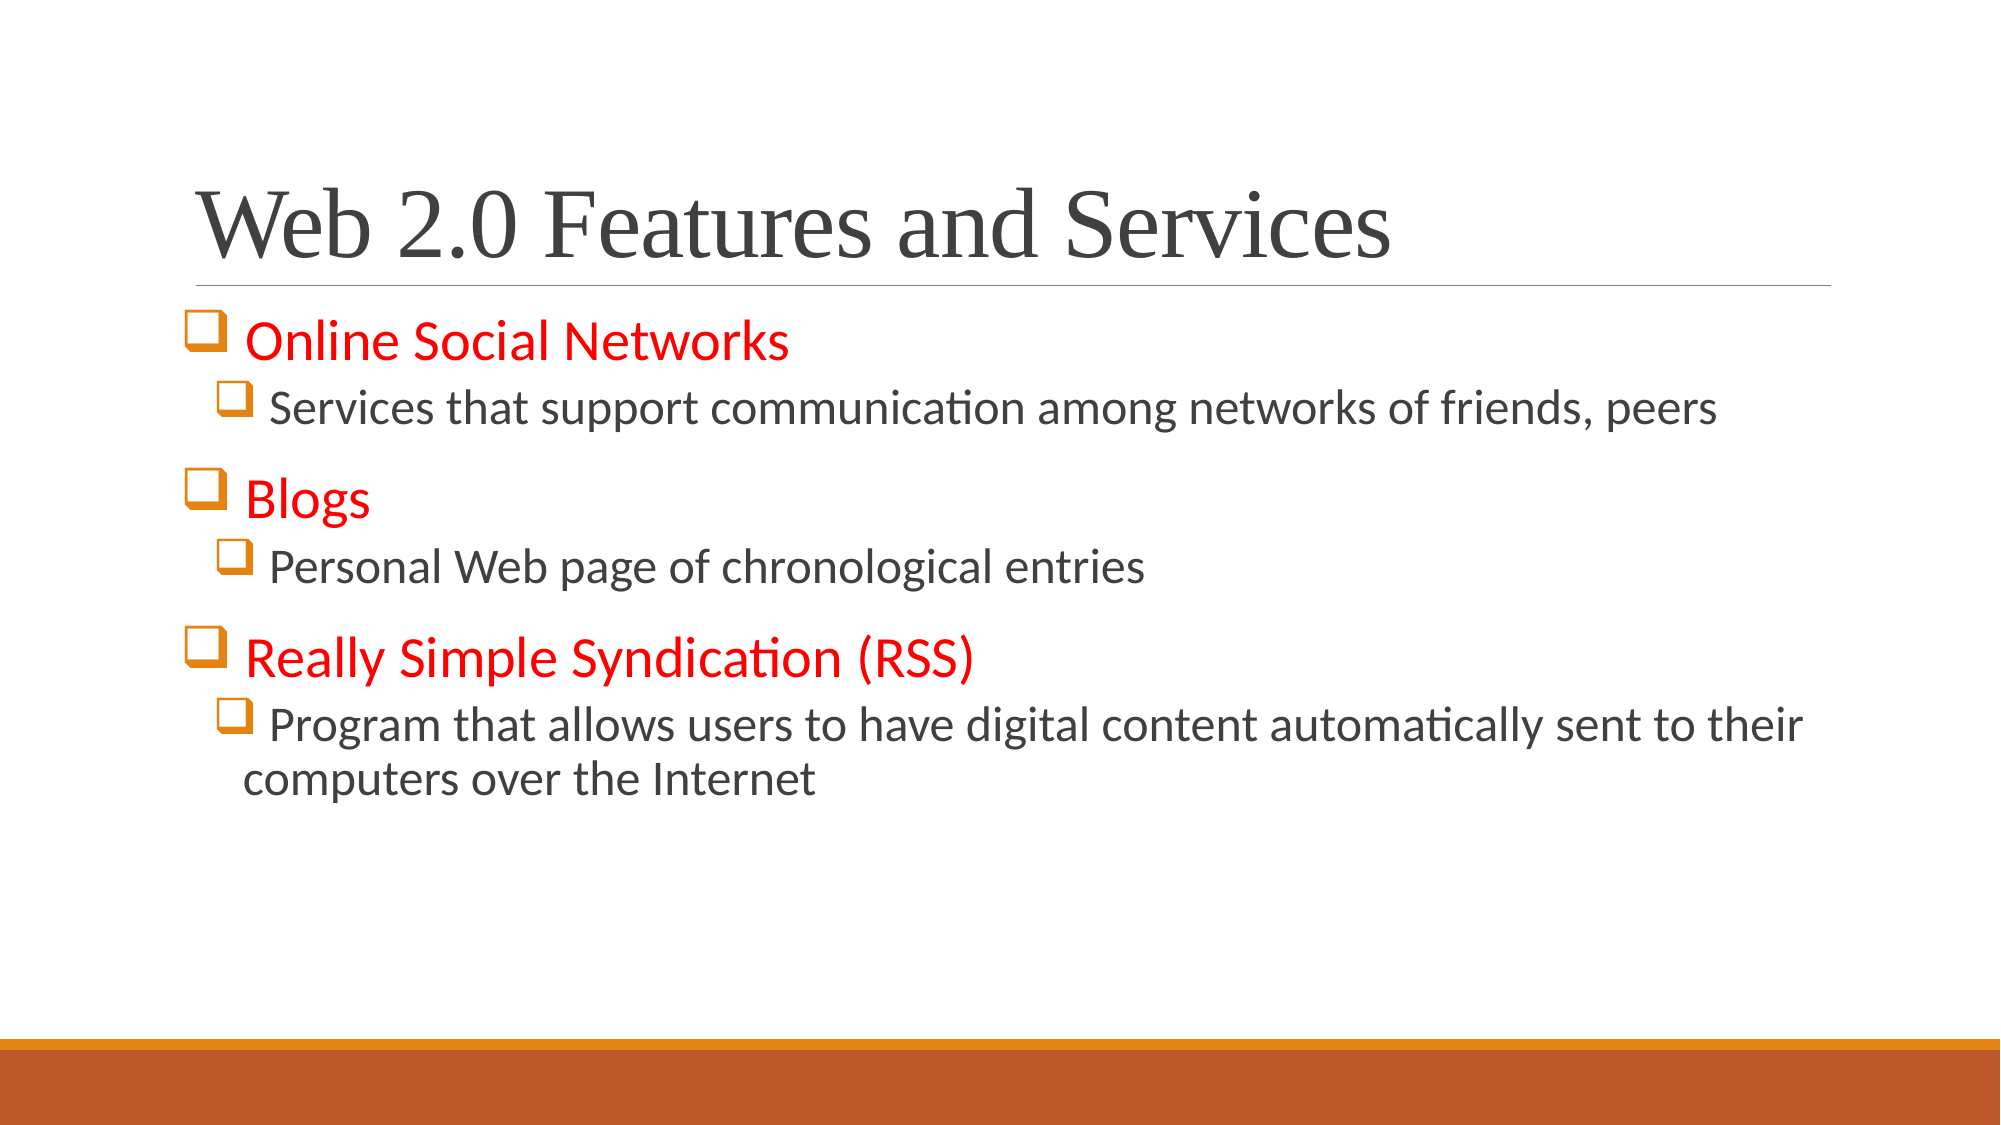

# Web 2.0 Features and Services
 Online Social Networks
 Services that support communication among networks of friends, peers
 Blogs
 Personal Web page of chronological entries
 Really Simple Syndication (RSS)
 Program that allows users to have digital content automatically sent to their computers over the Internet